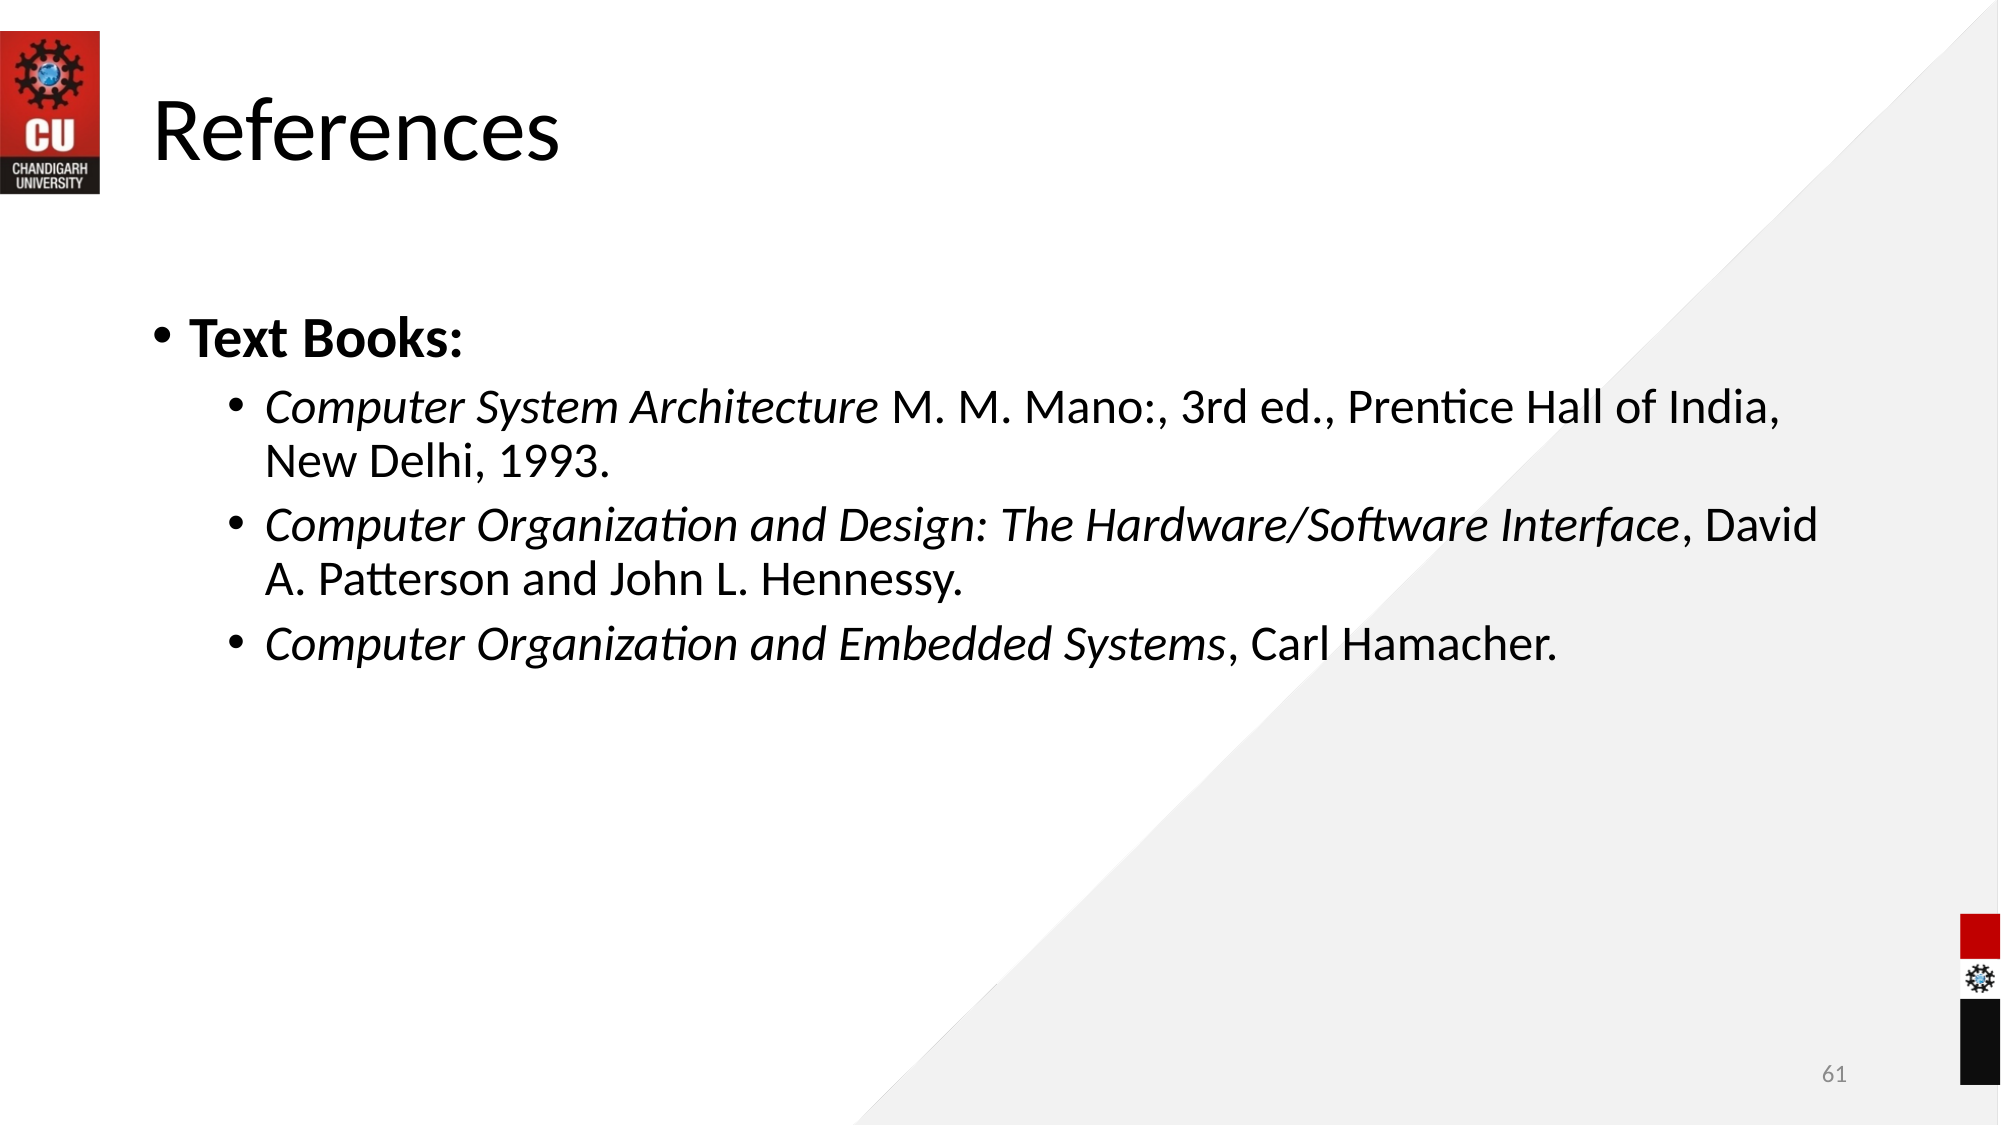

# References
Text Books:
Computer System Architecture M. M. Mano:, 3rd ed., Prentice Hall of India, New Delhi, 1993.
Computer Organization and Design: The Hardware/Software Interface, David A. Patterson and John L. Hennessy.
Computer Organization and Embedded Systems, Carl Hamacher.

61